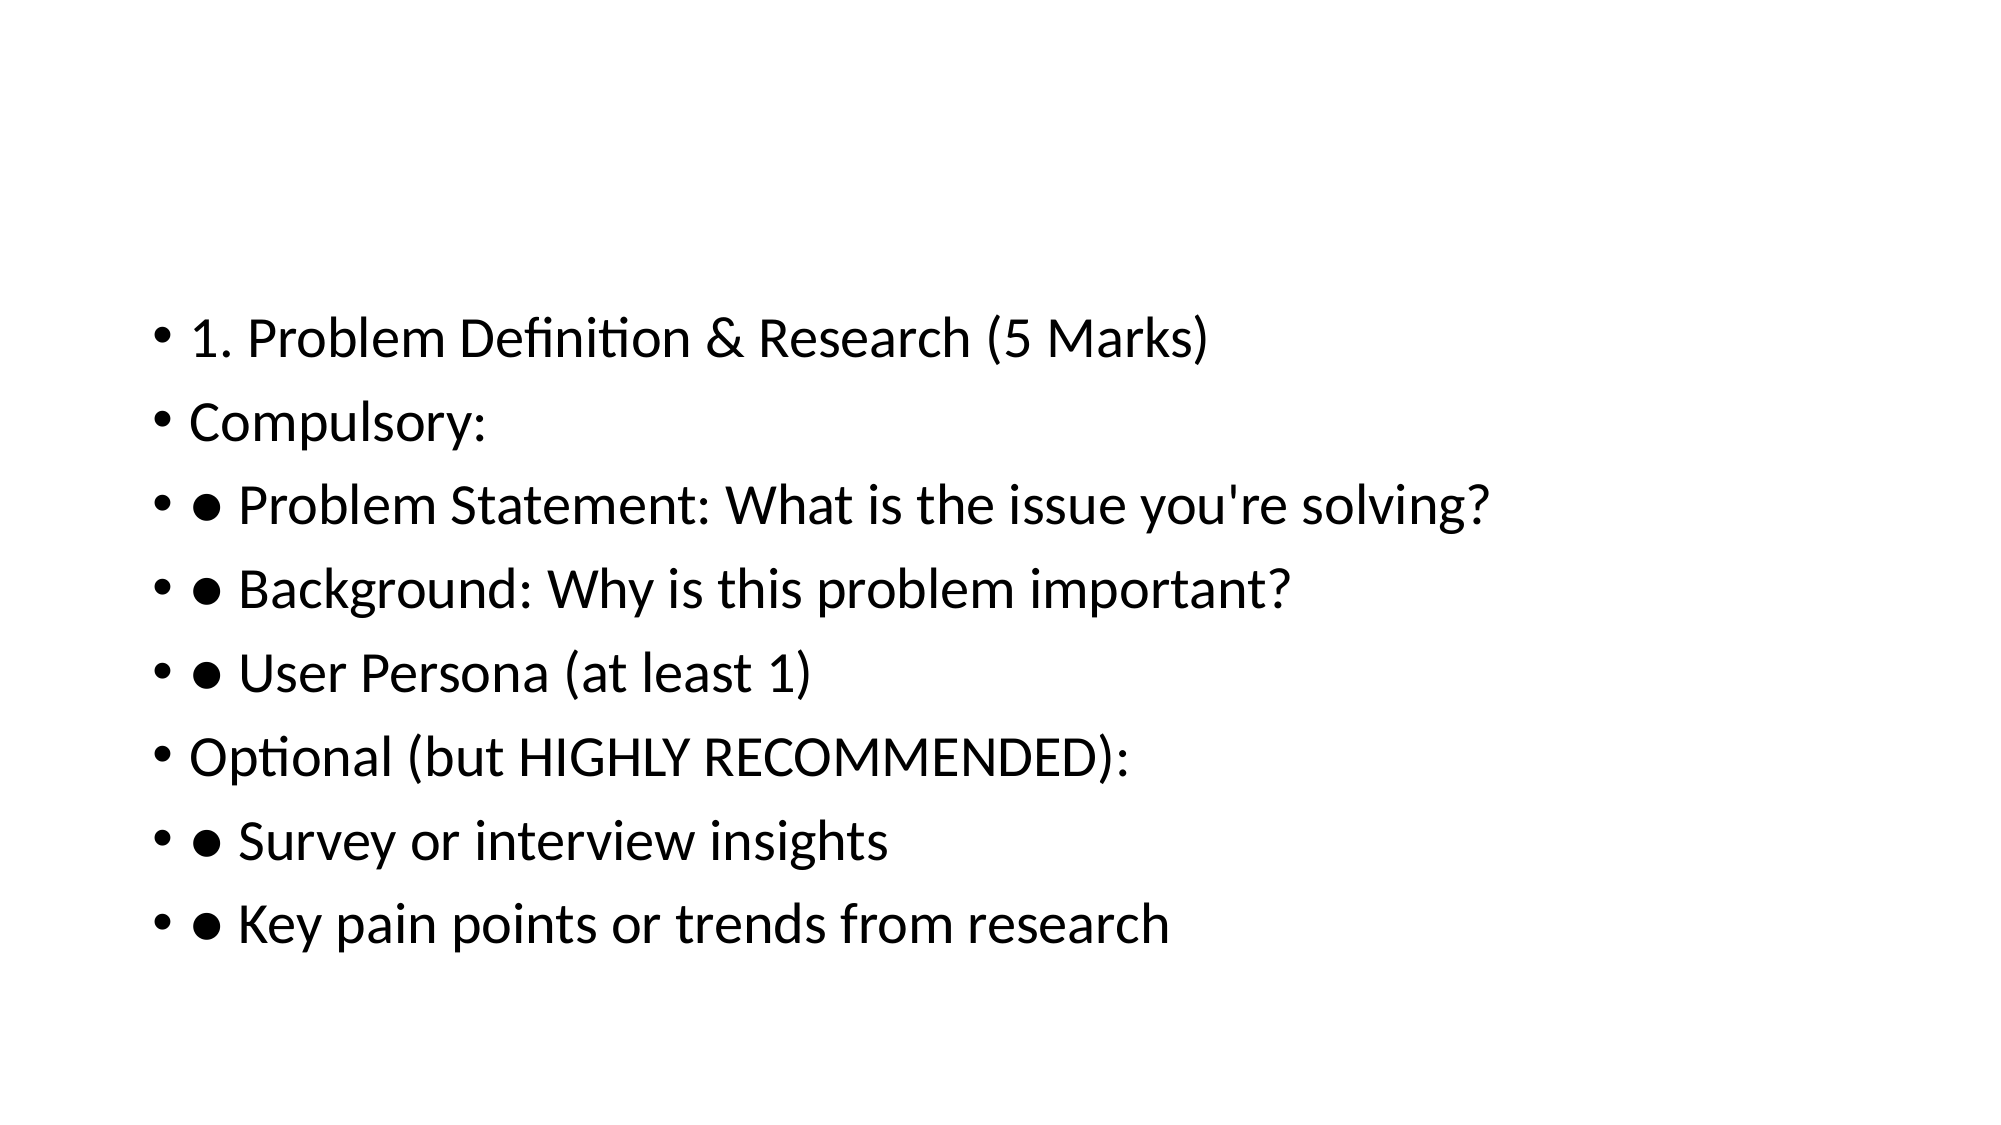

#
1. Problem Definition & Research (5 Marks)
Compulsory:
● Problem Statement: What is the issue you're solving?
● Background: Why is this problem important?
● User Persona (at least 1)
Optional (but HIGHLY RECOMMENDED):
● Survey or interview insights
● Key pain points or trends from research